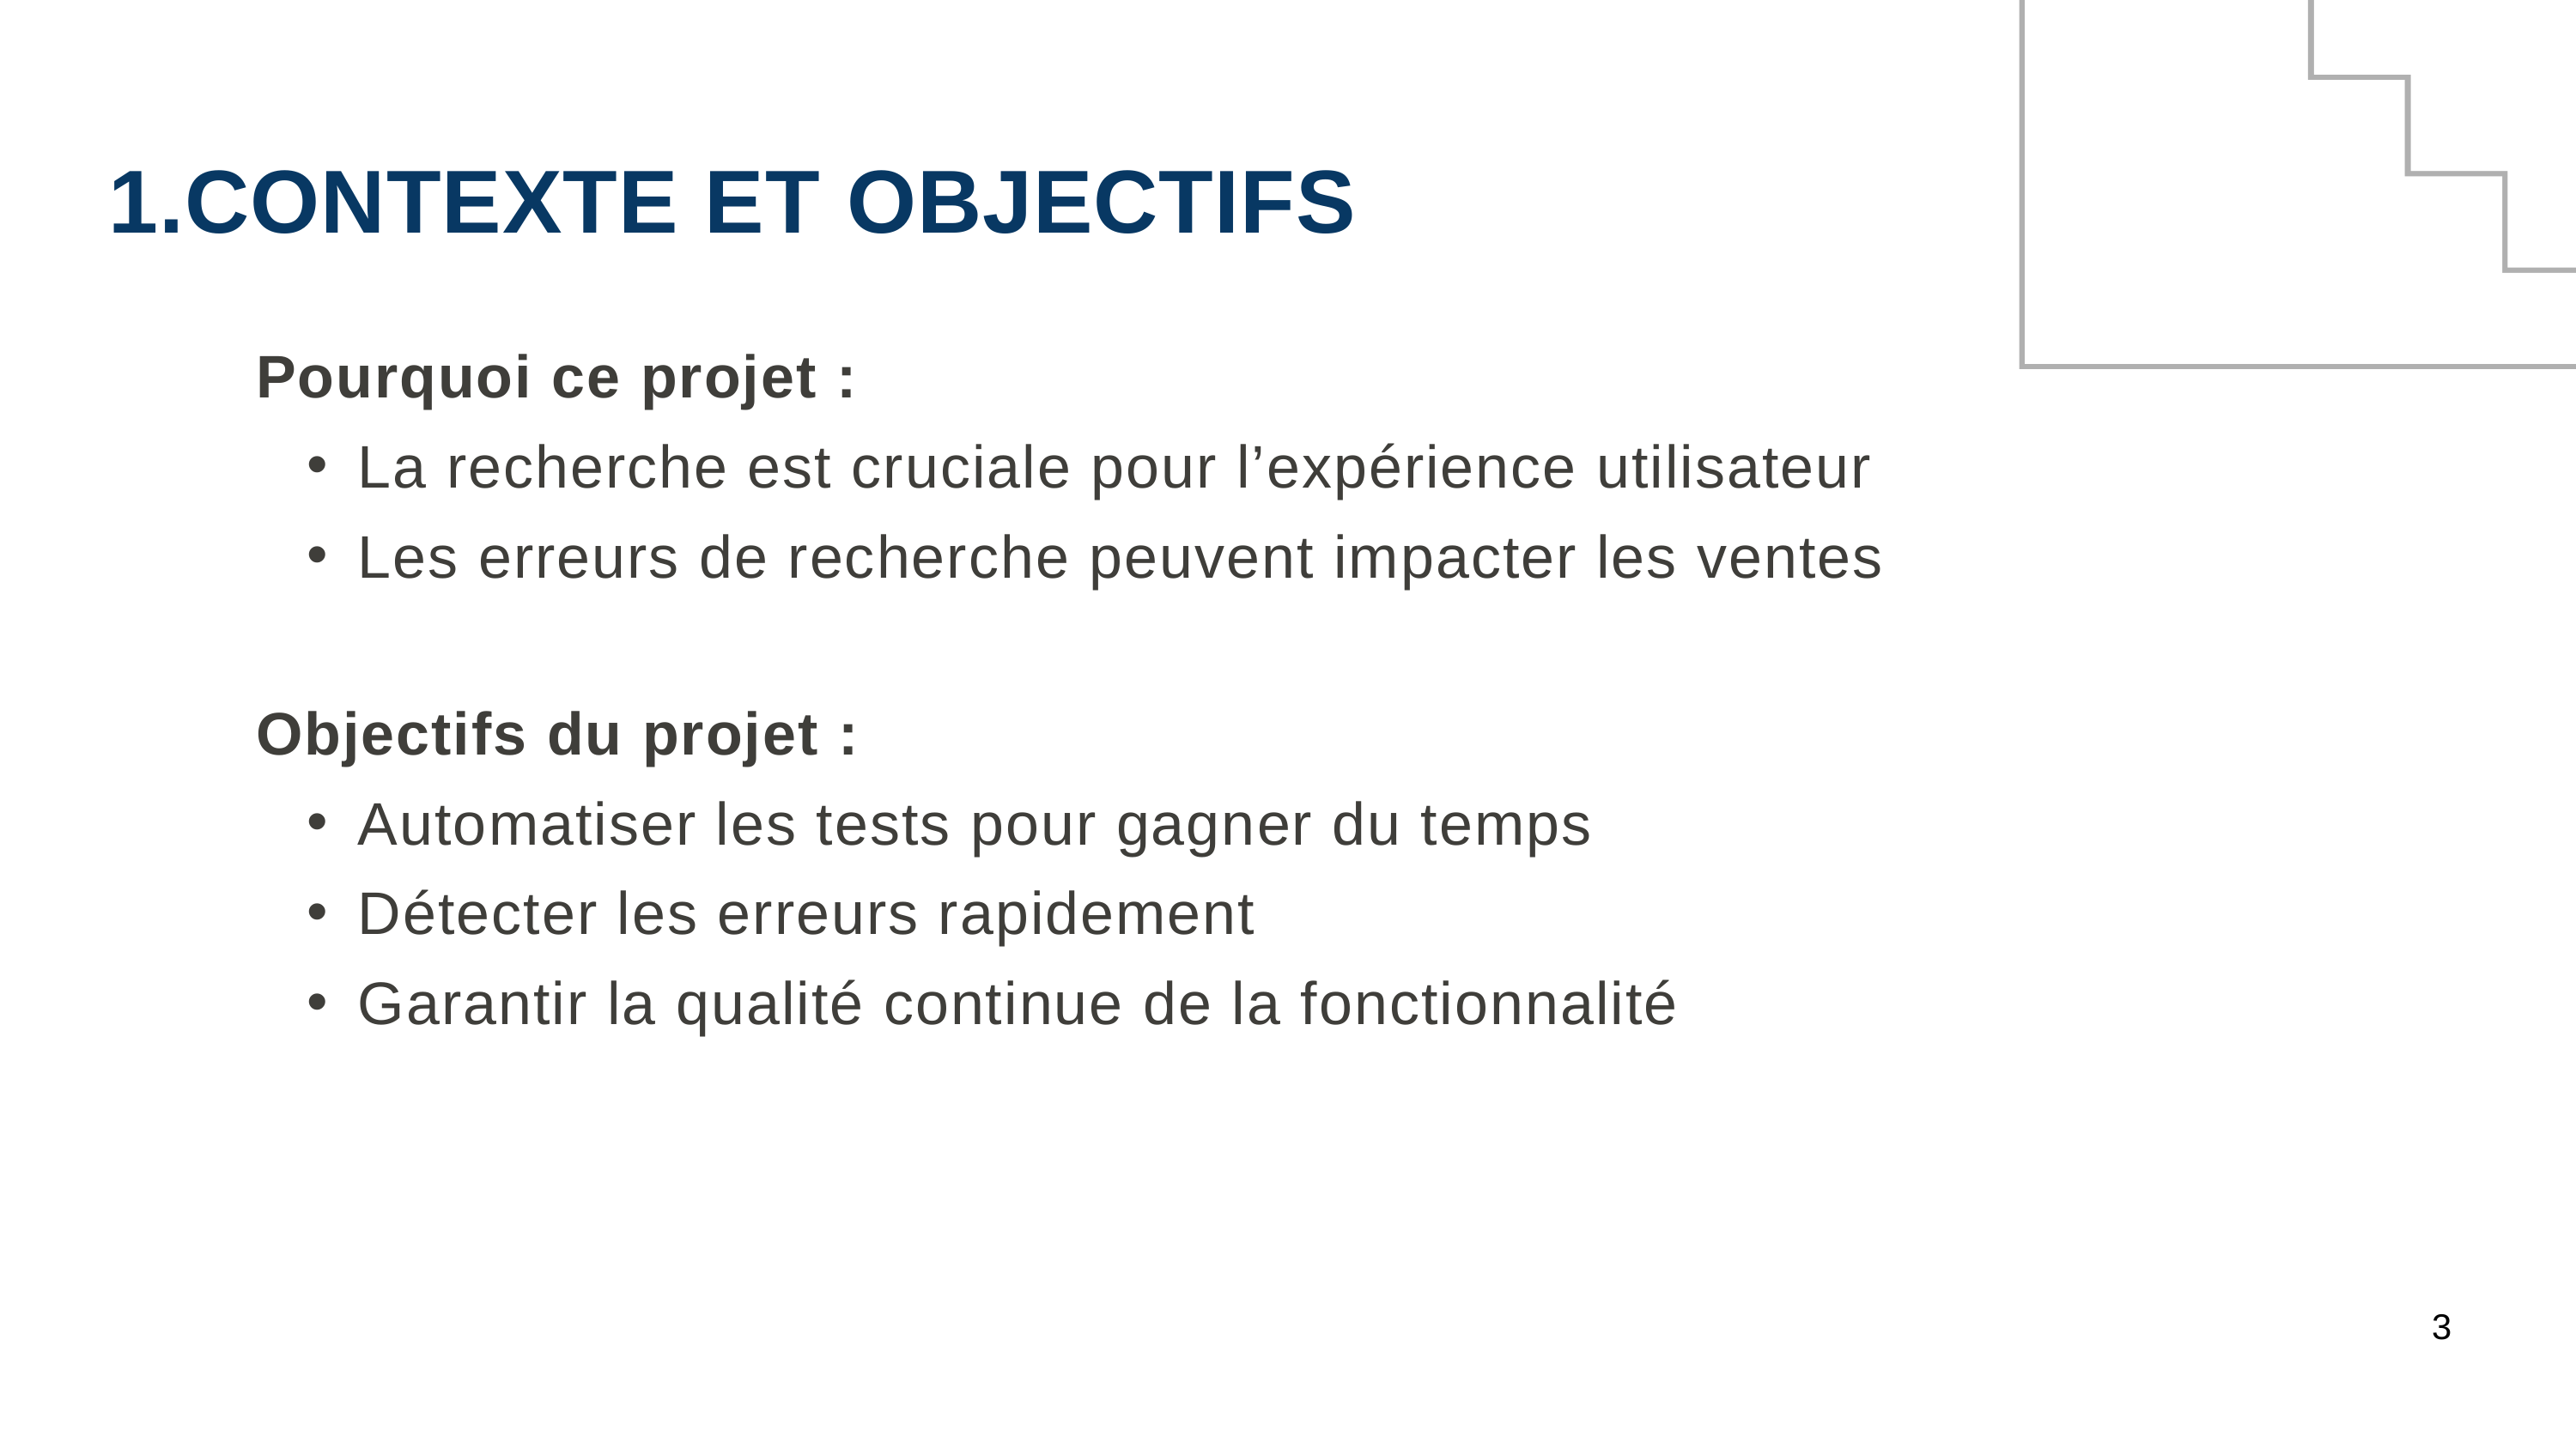

1.CONTEXTE ET OBJECTIFS
Pourquoi ce projet :
La recherche est cruciale pour l’expérience utilisateur
Les erreurs de recherche peuvent impacter les ventes

Objectifs du projet :
Automatiser les tests pour gagner du temps
Détecter les erreurs rapidement
Garantir la qualité continue de la fonctionnalité

3